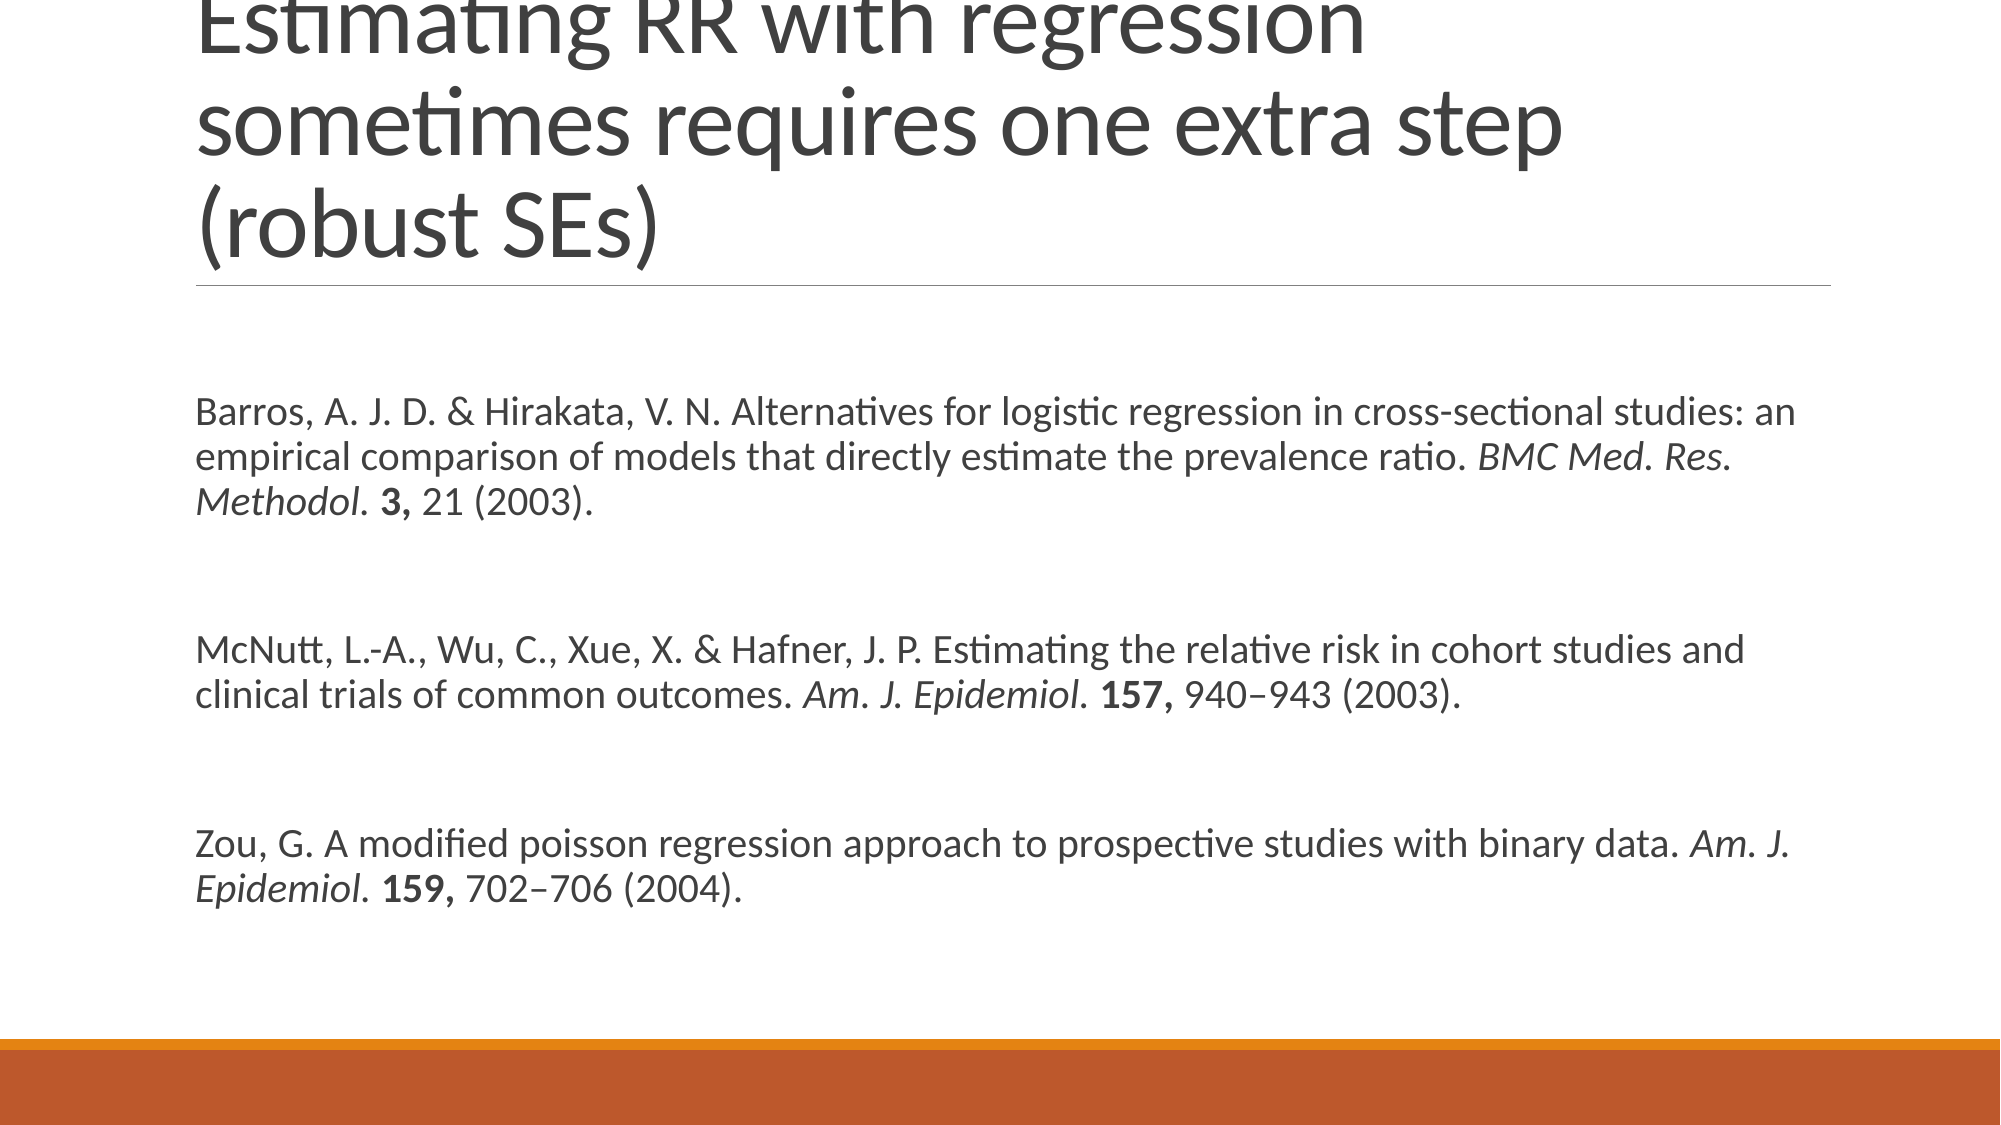

# Estimating RR with regression sometimes requires one extra step (robust SEs)

Barros, A. J. D. & Hirakata, V. N. Alternatives for logistic regression in cross-sectional studies: an empirical comparison of models that directly estimate the prevalence ratio. BMC Med. Res. Methodol. 3, 21 (2003).

McNutt, L.-A., Wu, C., Xue, X. & Hafner, J. P. Estimating the relative risk in cohort studies and clinical trials of common outcomes. Am. J. Epidemiol. 157, 940–943 (2003).

Zou, G. A modified poisson regression approach to prospective studies with binary data. Am. J. Epidemiol. 159, 702–706 (2004).